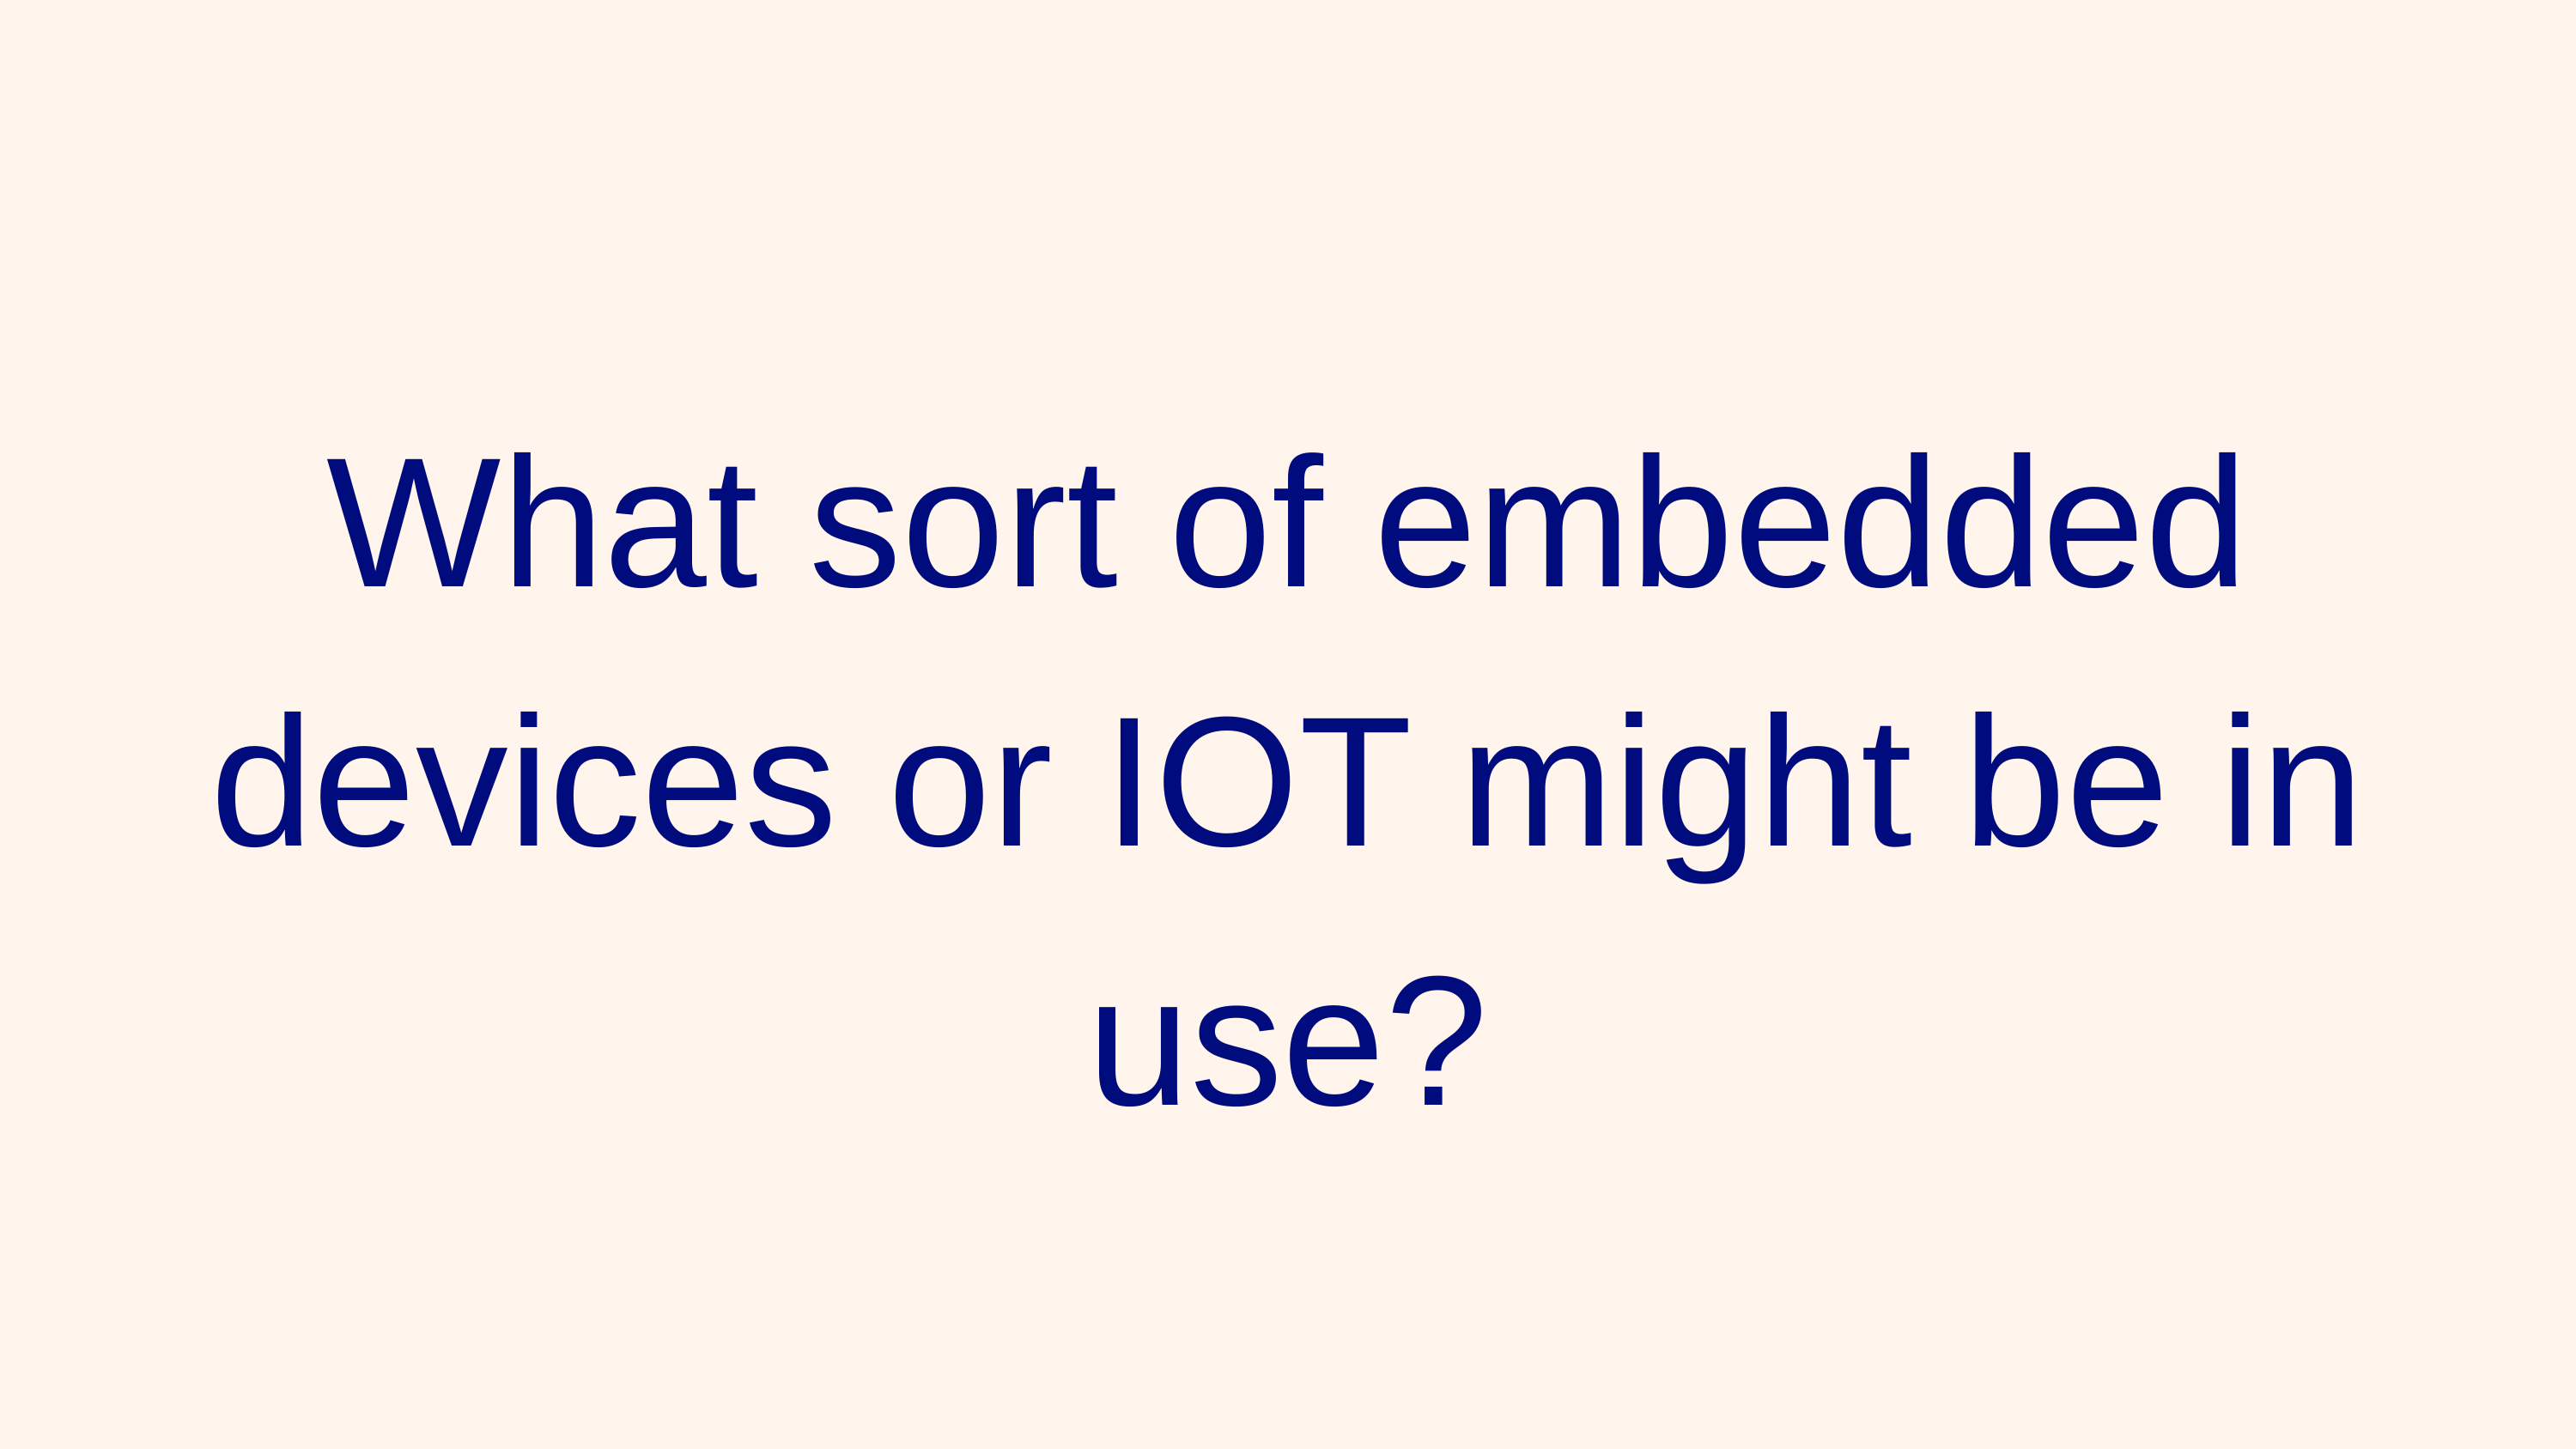

What sort of embedded devices or IOT might be in use?